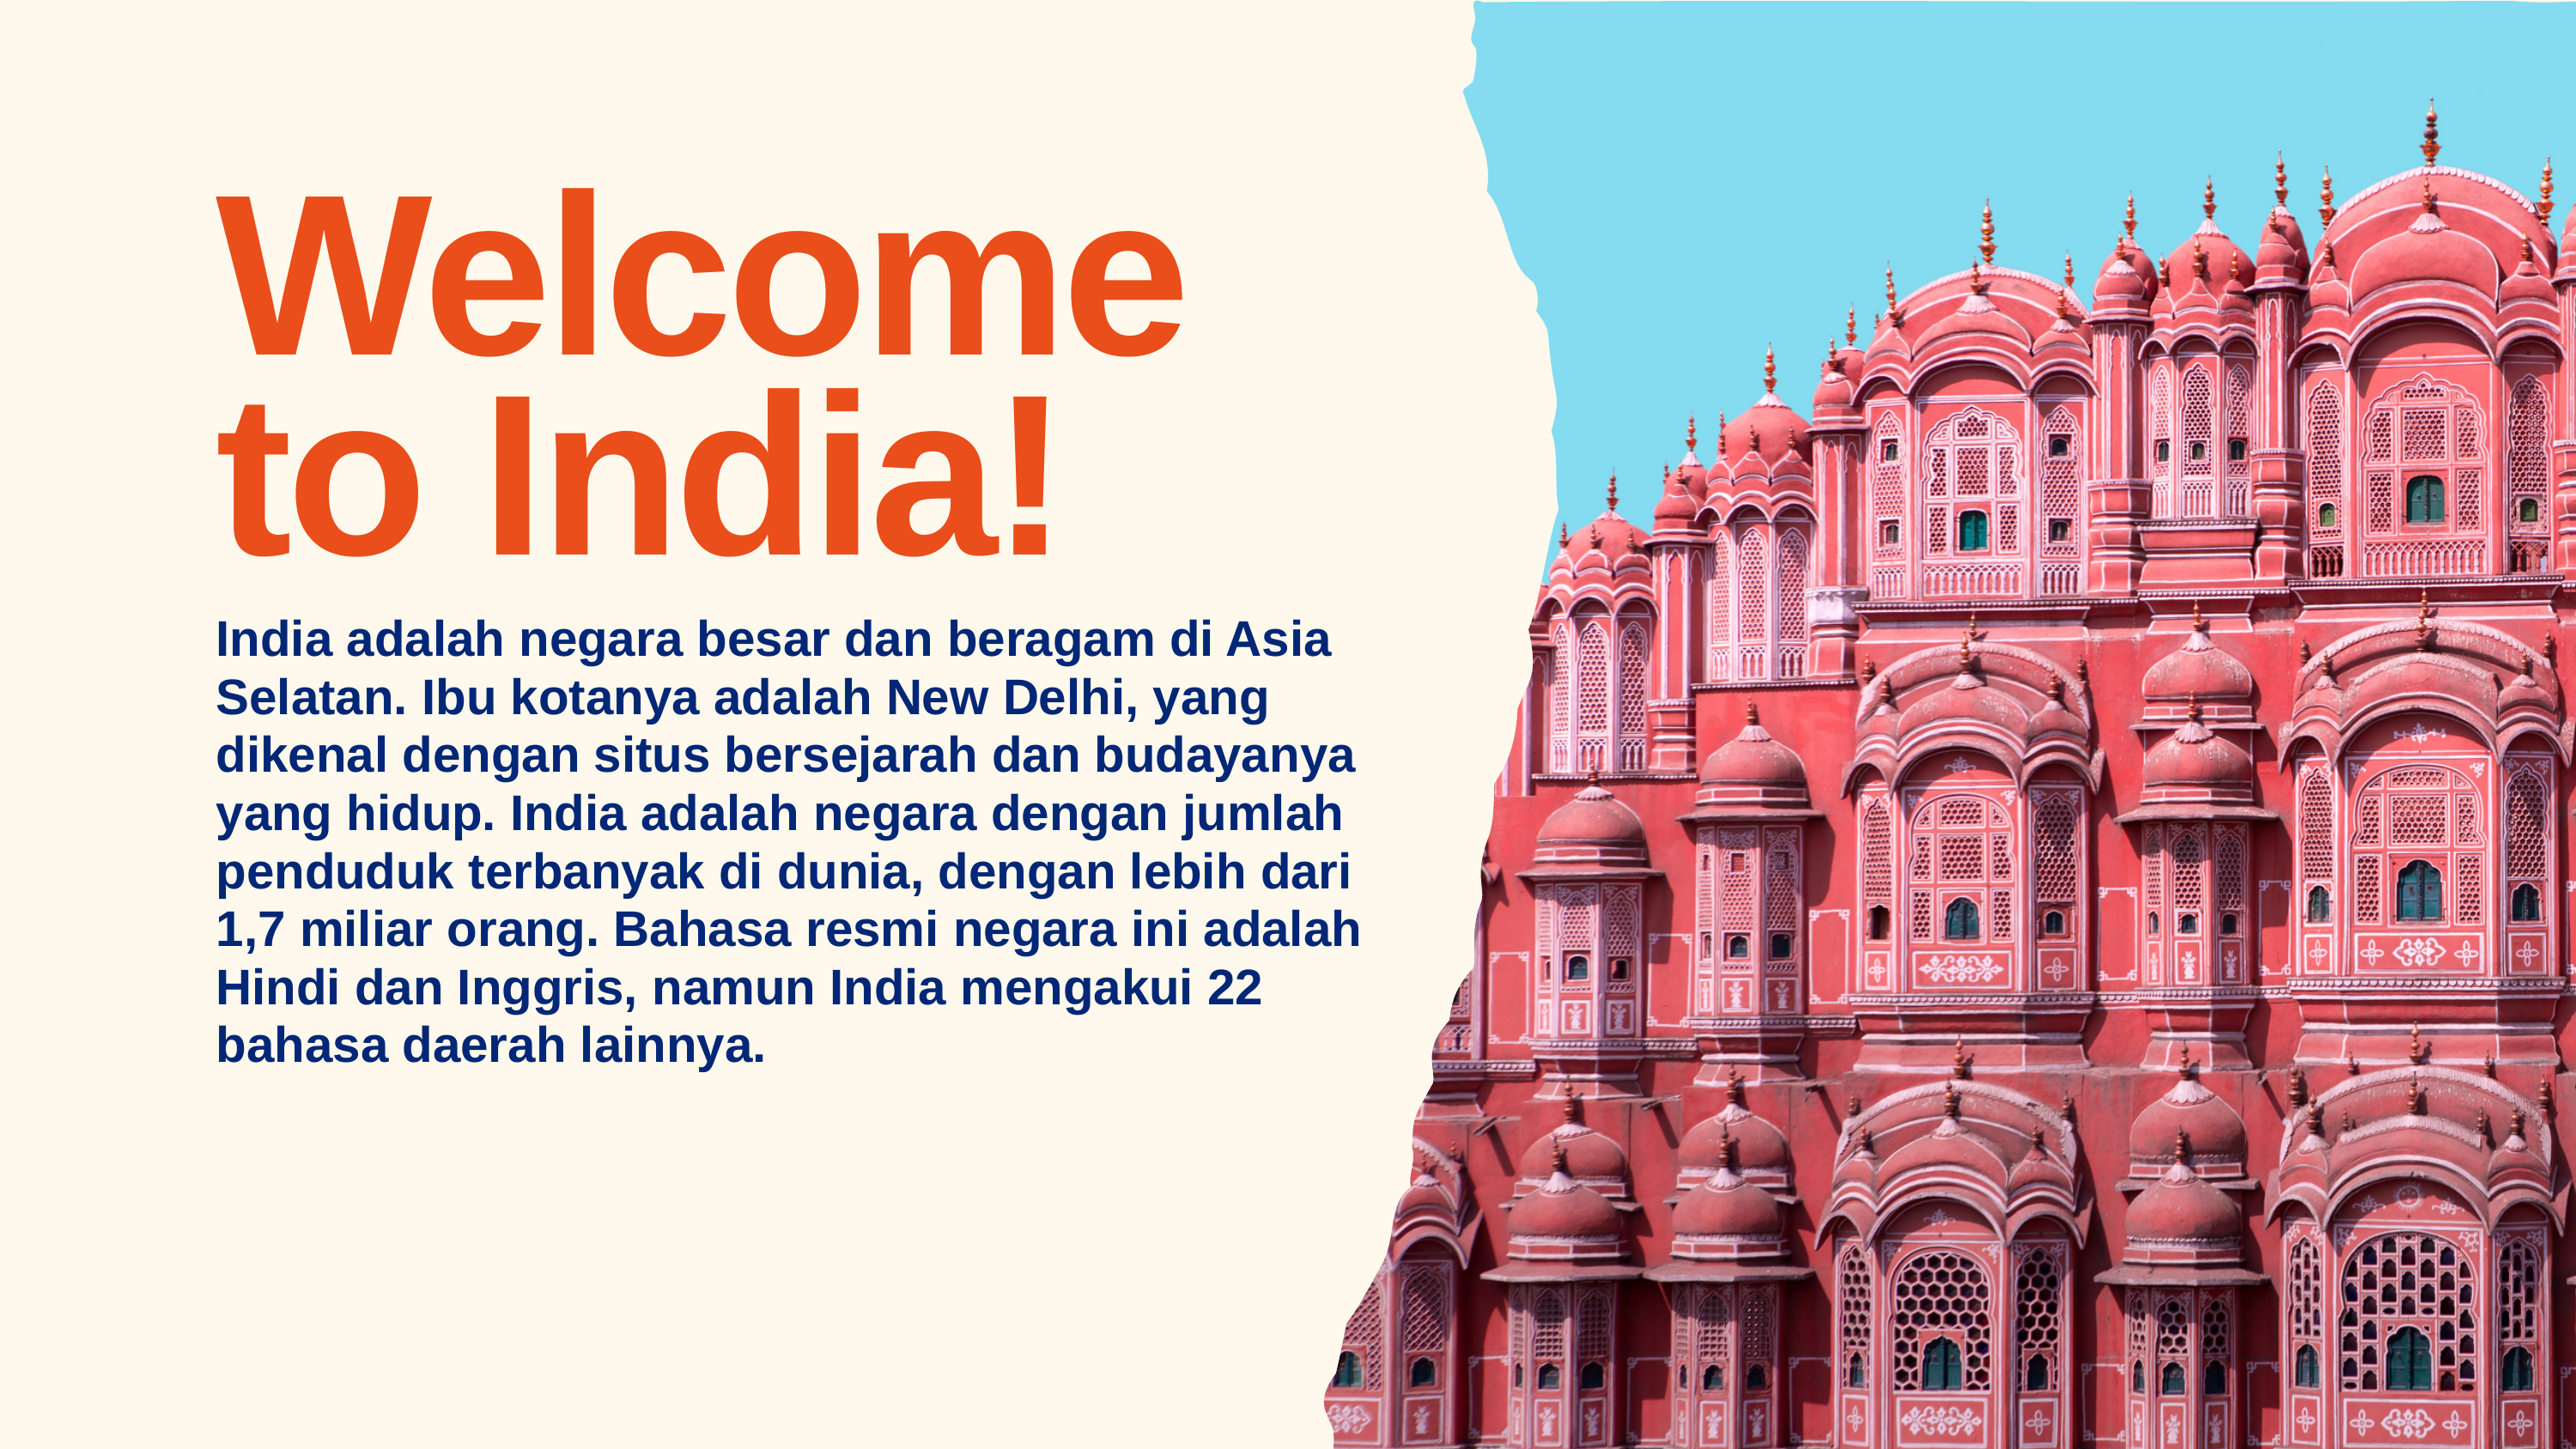

Welcome to India!
India adalah negara besar dan beragam di Asia Selatan. Ibu kotanya adalah New Delhi, yang dikenal dengan situs bersejarah dan budayanya yang hidup. India adalah negara dengan jumlah penduduk terbanyak di dunia, dengan lebih dari 1,7 miliar orang. Bahasa resmi negara ini adalah Hindi dan Inggris, namun India mengakui 22 bahasa daerah lainnya.